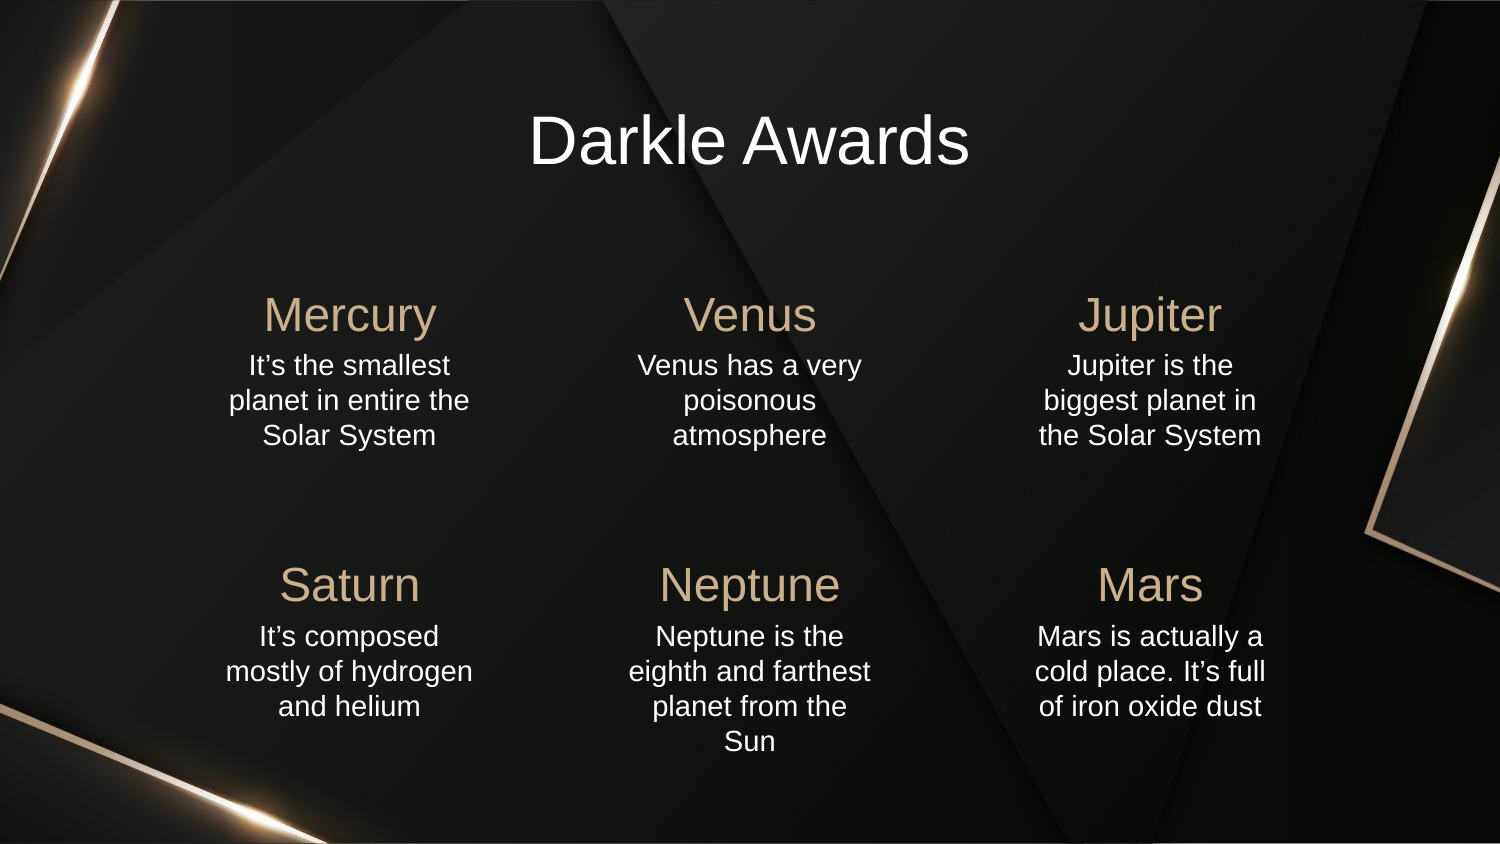

# Darkle Awards
Mercury
Venus
Jupiter
It’s the smallest planet in entire the Solar System
Jupiter is the biggest planet in the Solar System
Venus has a very poisonous atmosphere
Saturn
Mars
Neptune
It’s composed mostly of hydrogen and helium

Mars is actually a cold place. It’s full of iron oxide dust
Neptune is the eighth and farthest planet from the Sun